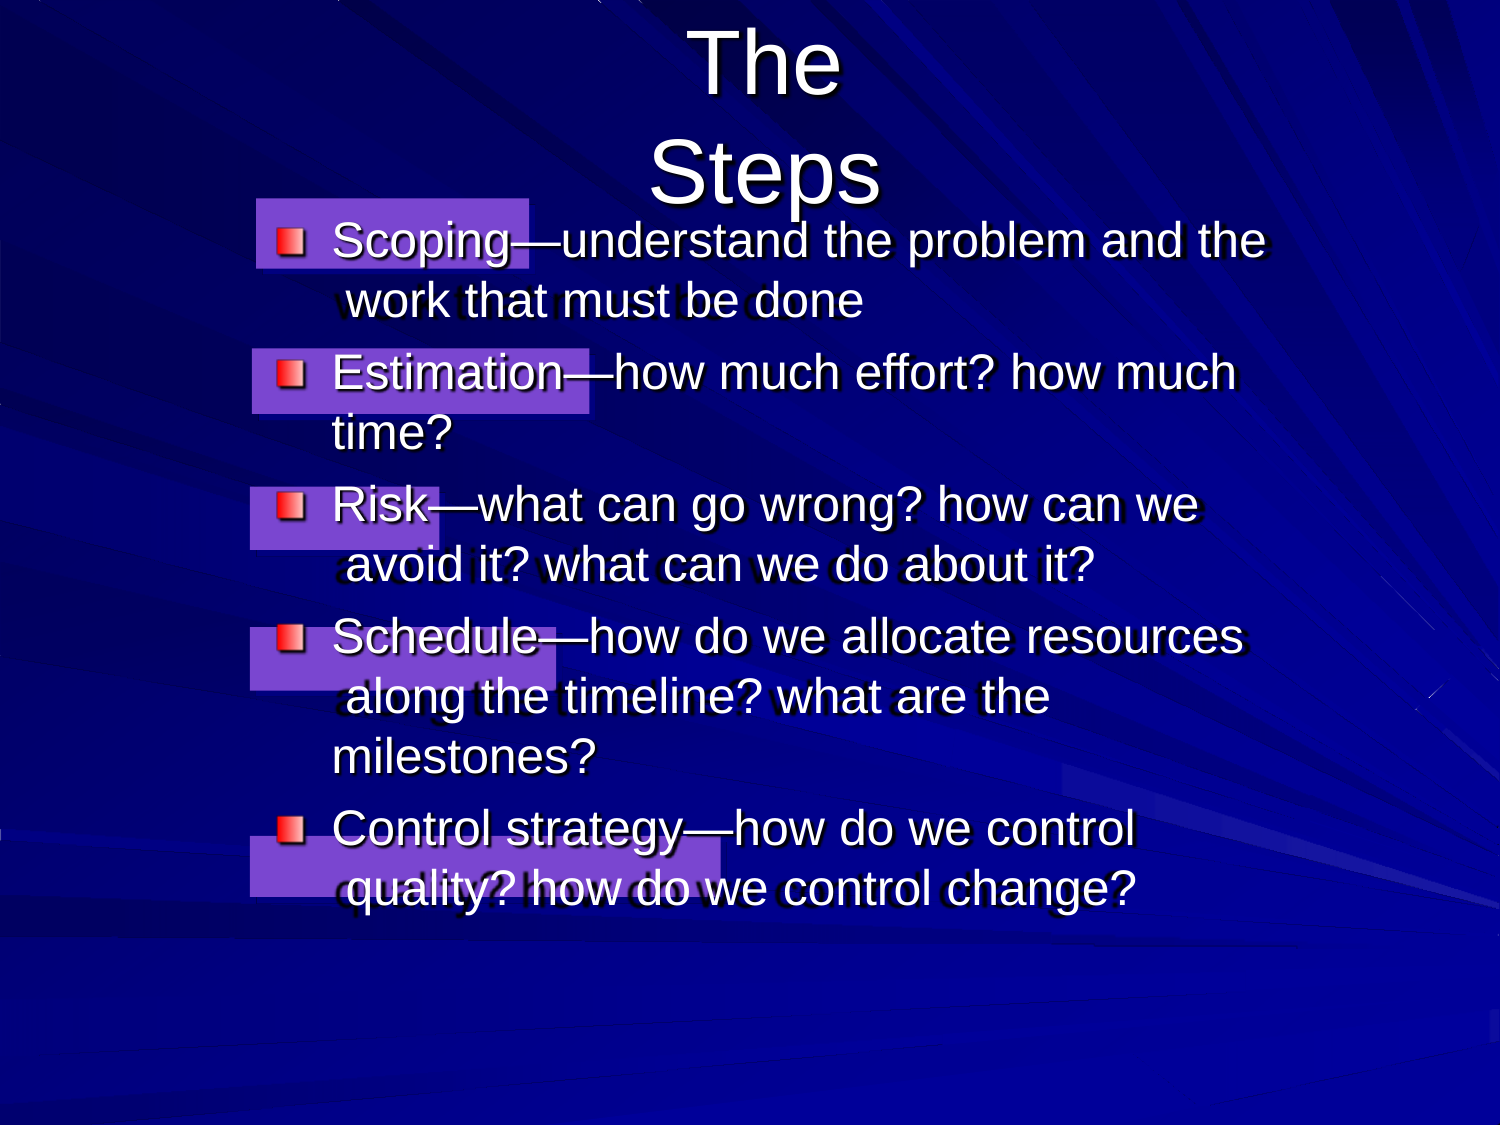

# The  Steps

Scoping—understand the problem and the  work that must be done
Estimation—how much effort? how much
time?
Risk—what can go wrong? how can we  avoid it? what can we do about it?
Schedule—how do we allocate resources  along the timeline? what are the  milestones?
Control strategy—how do we control  quality? how do we control change?